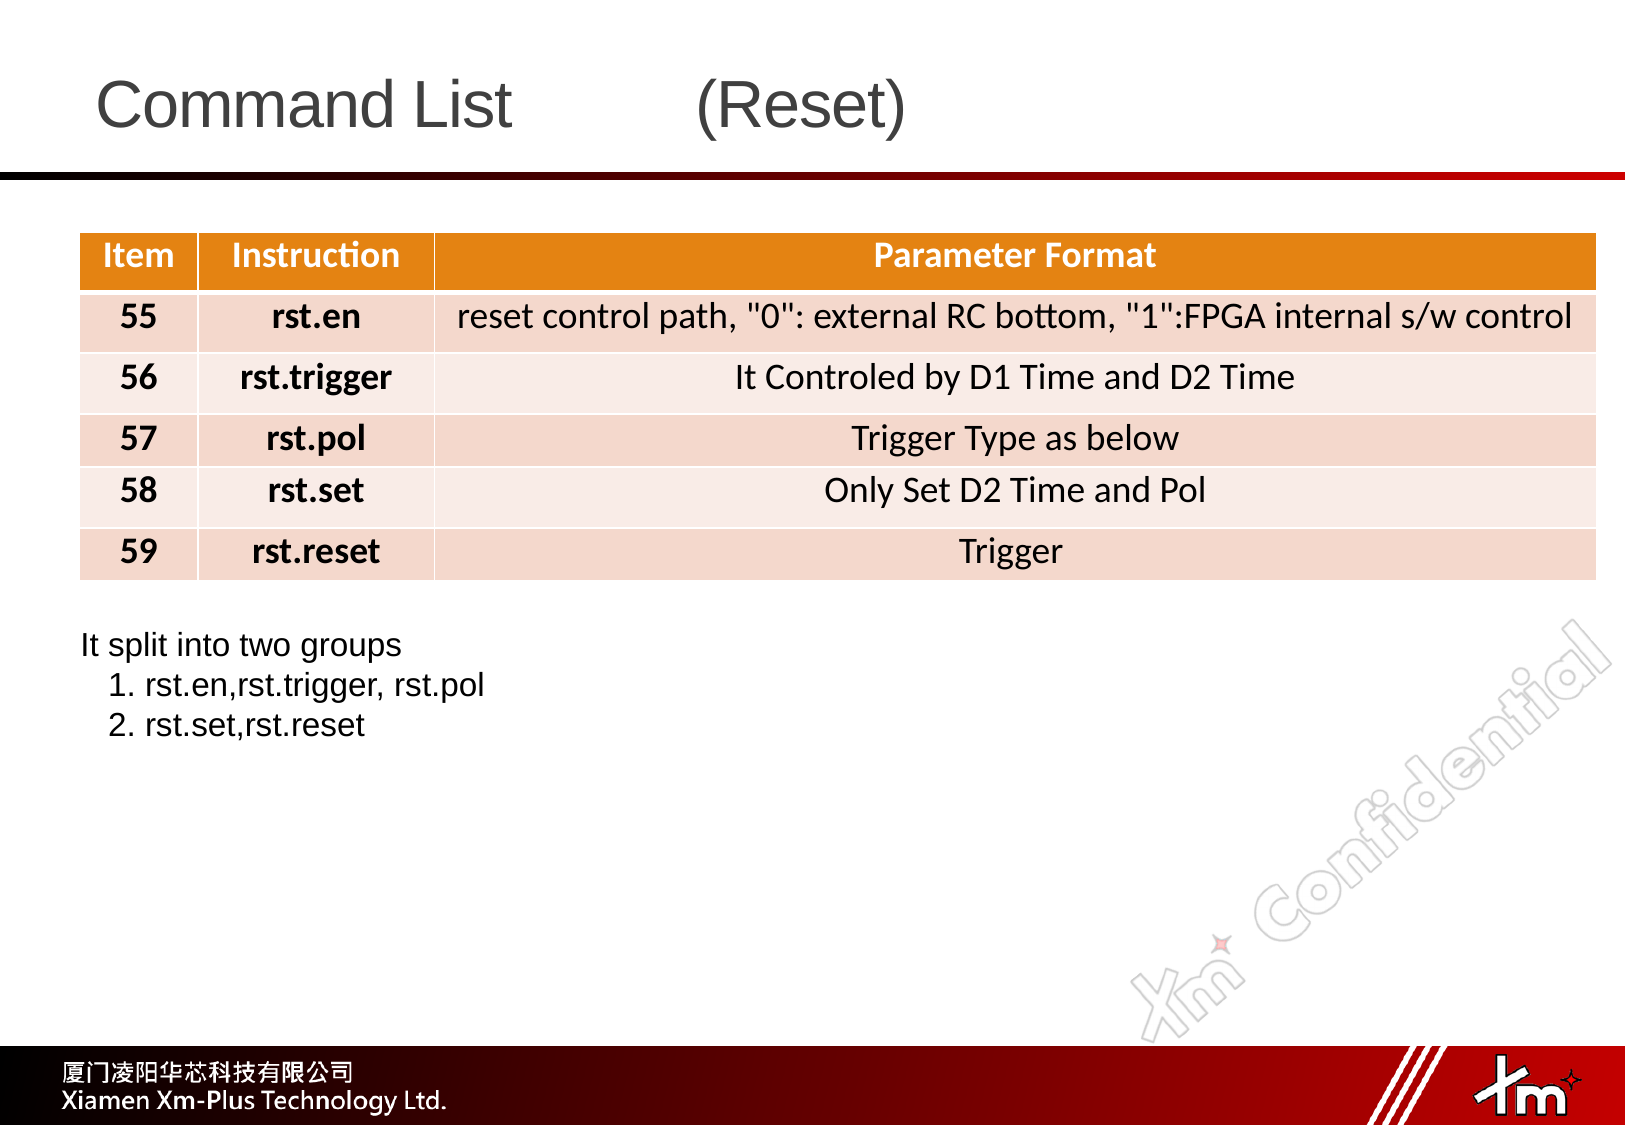

# Command List		(Reset)
| Item | Instruction | Parameter Format |
| --- | --- | --- |
| 55 | rst.en | reset control path, "0": external RC bottom, "1":FPGA internal s/w control |
| 56 | rst.trigger | It Controled by D1 Time and D2 Time |
| 57 | rst.pol | Trigger Type as below |
| 58 | rst.set | Only Set D2 Time and Pol |
| 59 | rst.reset | Trigger |
It split into two groups
   1. rst.en,rst.trigger, rst.pol
   2. rst.set,rst.reset